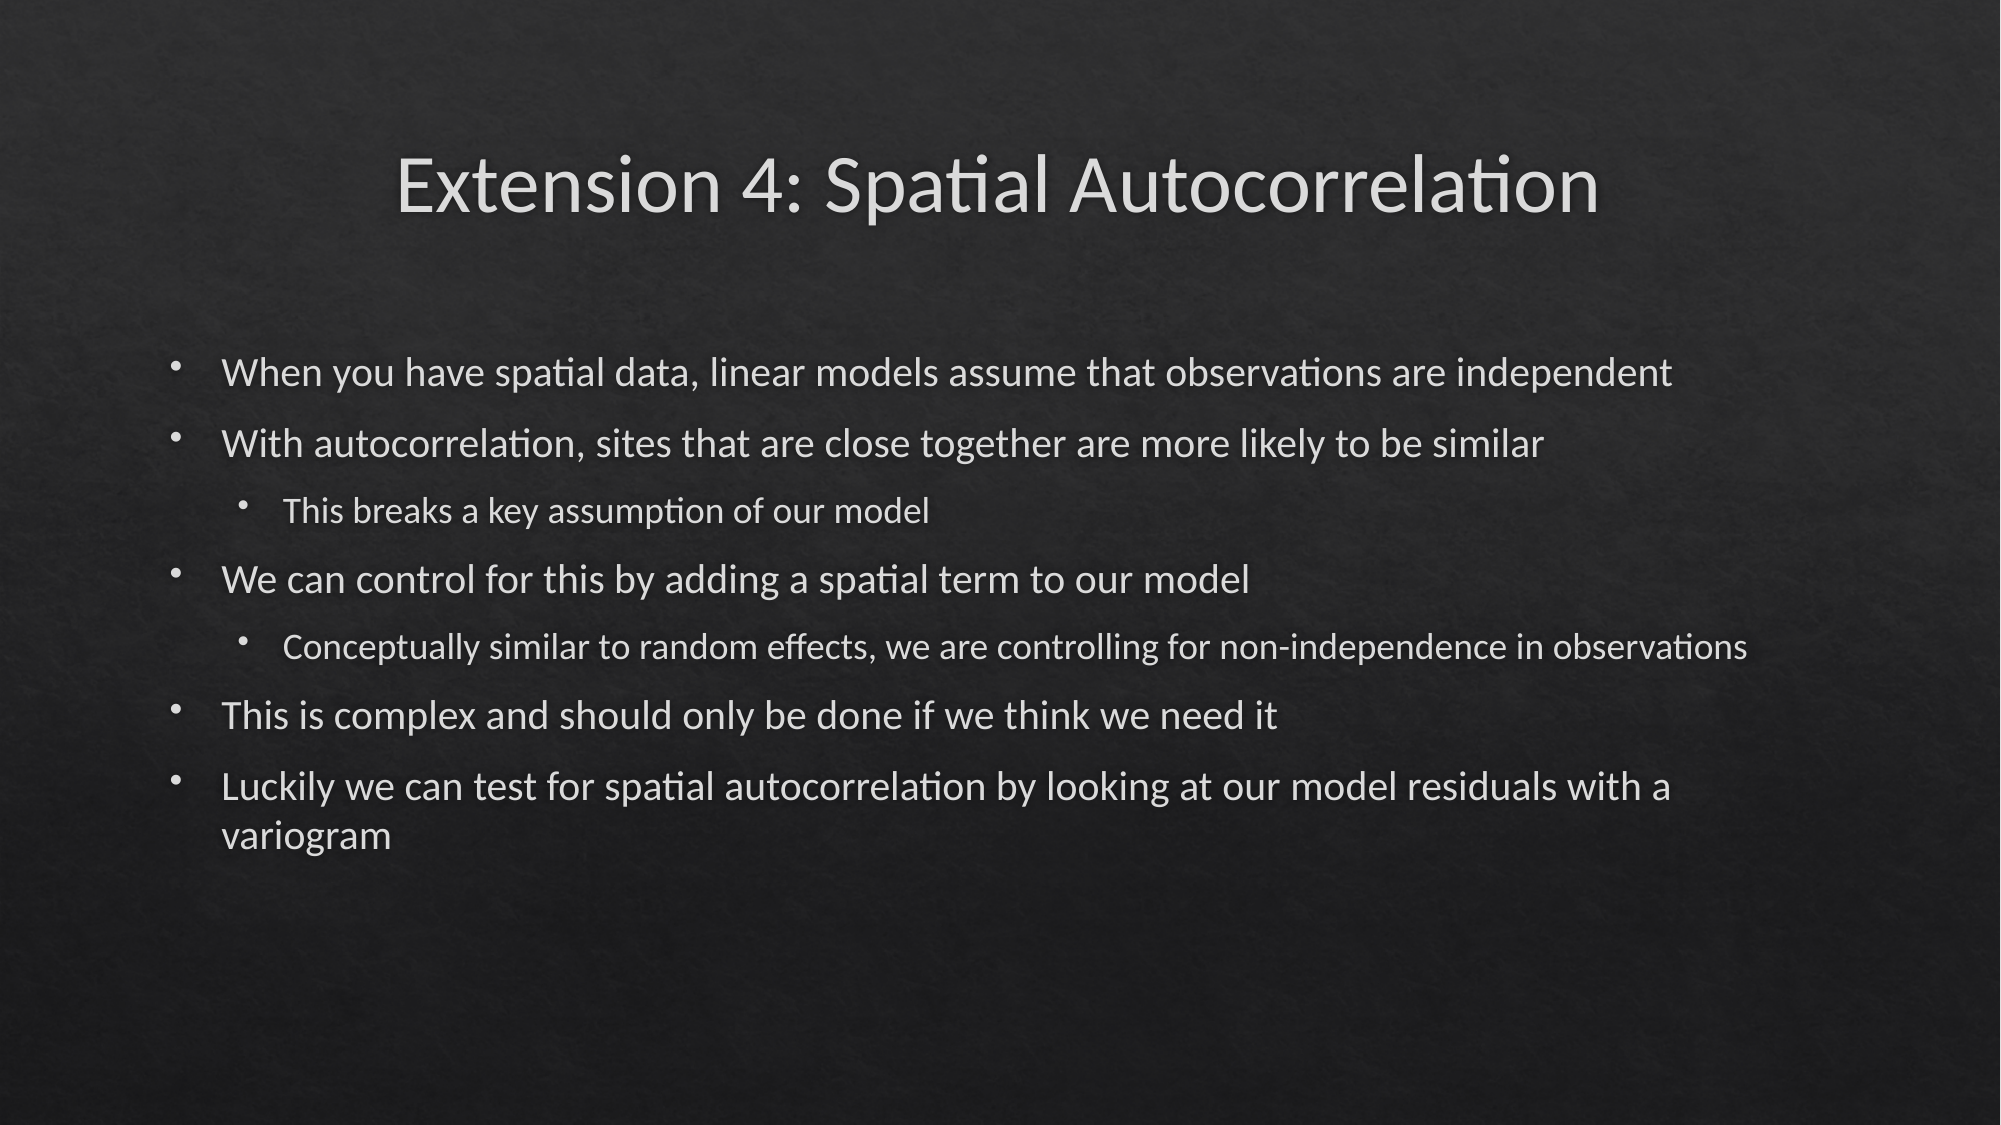

# Extension 4: Spatial Autocorrelation
When you have spatial data, linear models assume that observations are independent
With autocorrelation, sites that are close together are more likely to be similar
This breaks a key assumption of our model
We can control for this by adding a spatial term to our model
Conceptually similar to random effects, we are controlling for non-independence in observations
This is complex and should only be done if we think we need it
Luckily we can test for spatial autocorrelation by looking at our model residuals with a variogram